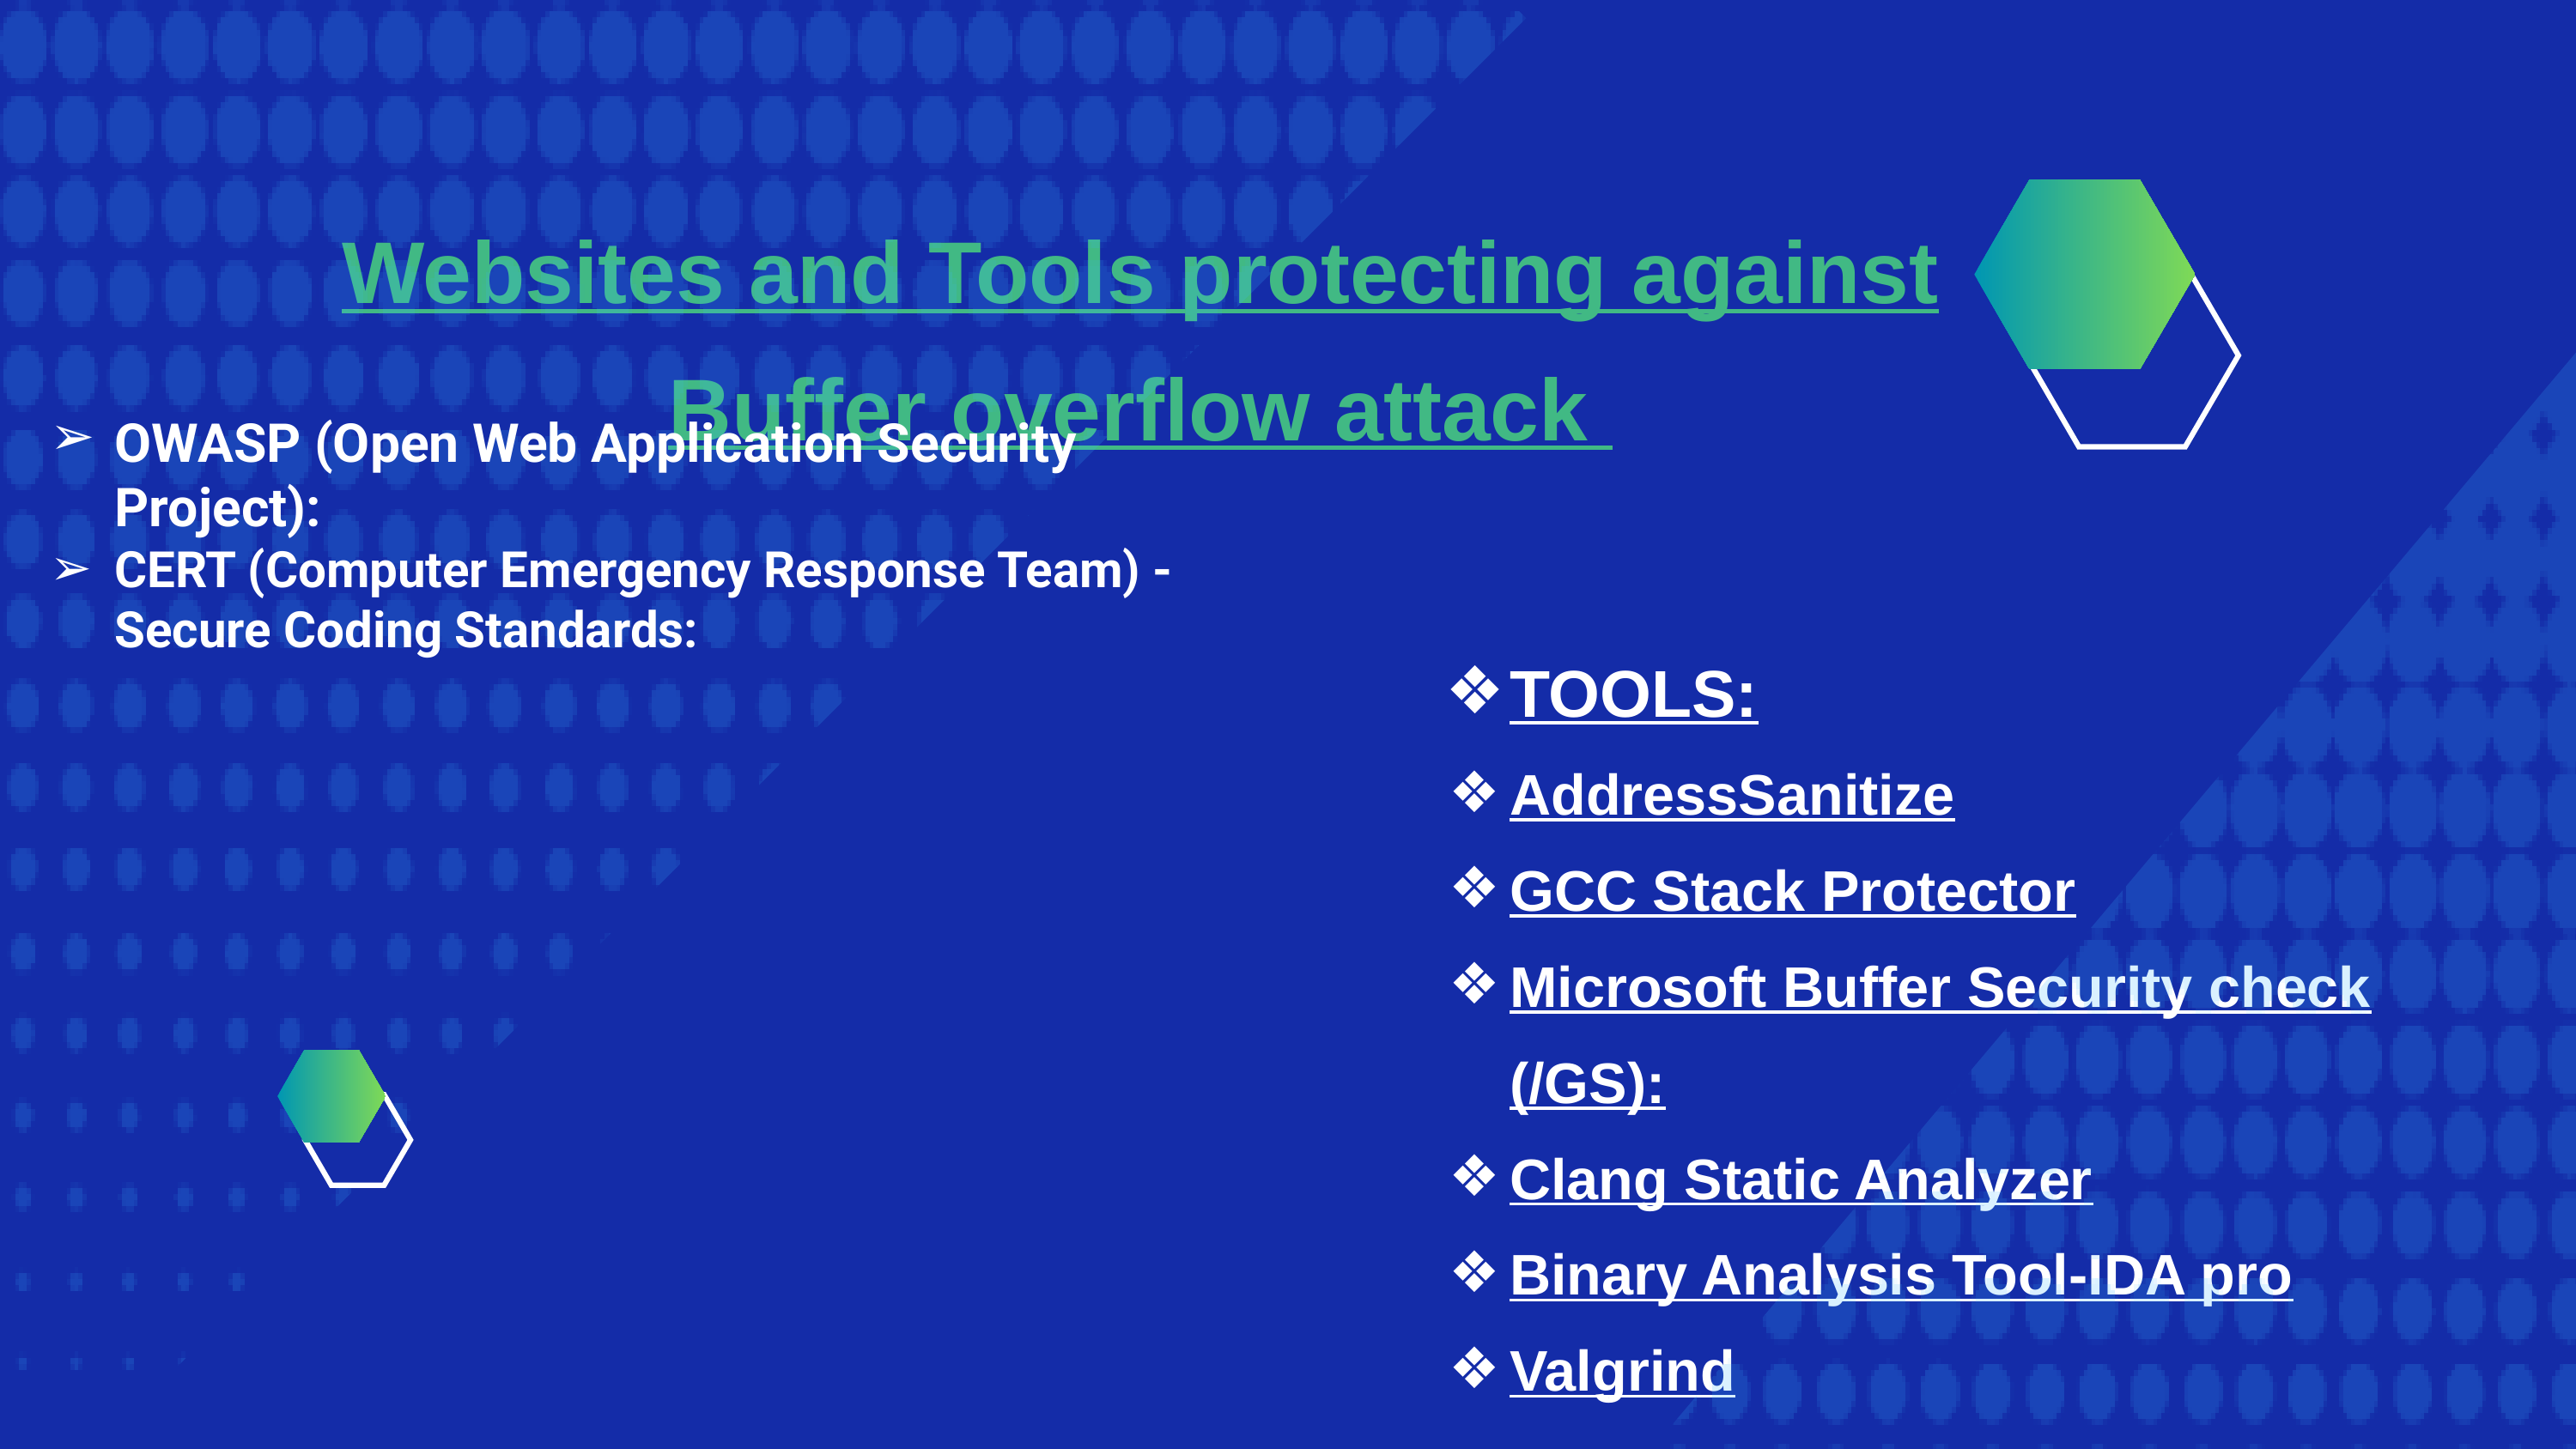

Websites and Tools protecting against Buffer overflow attack
OWASP (Open Web Application Security Project):
CERT (Computer Emergency Response Team) - Secure Coding Standards:

TOOLS:
AddressSanitize
GCC Stack Protector
Microsoft Buffer Security check (/GS):
Clang Static Analyzer
Binary Analysis Tool-IDA pro
Valgrind